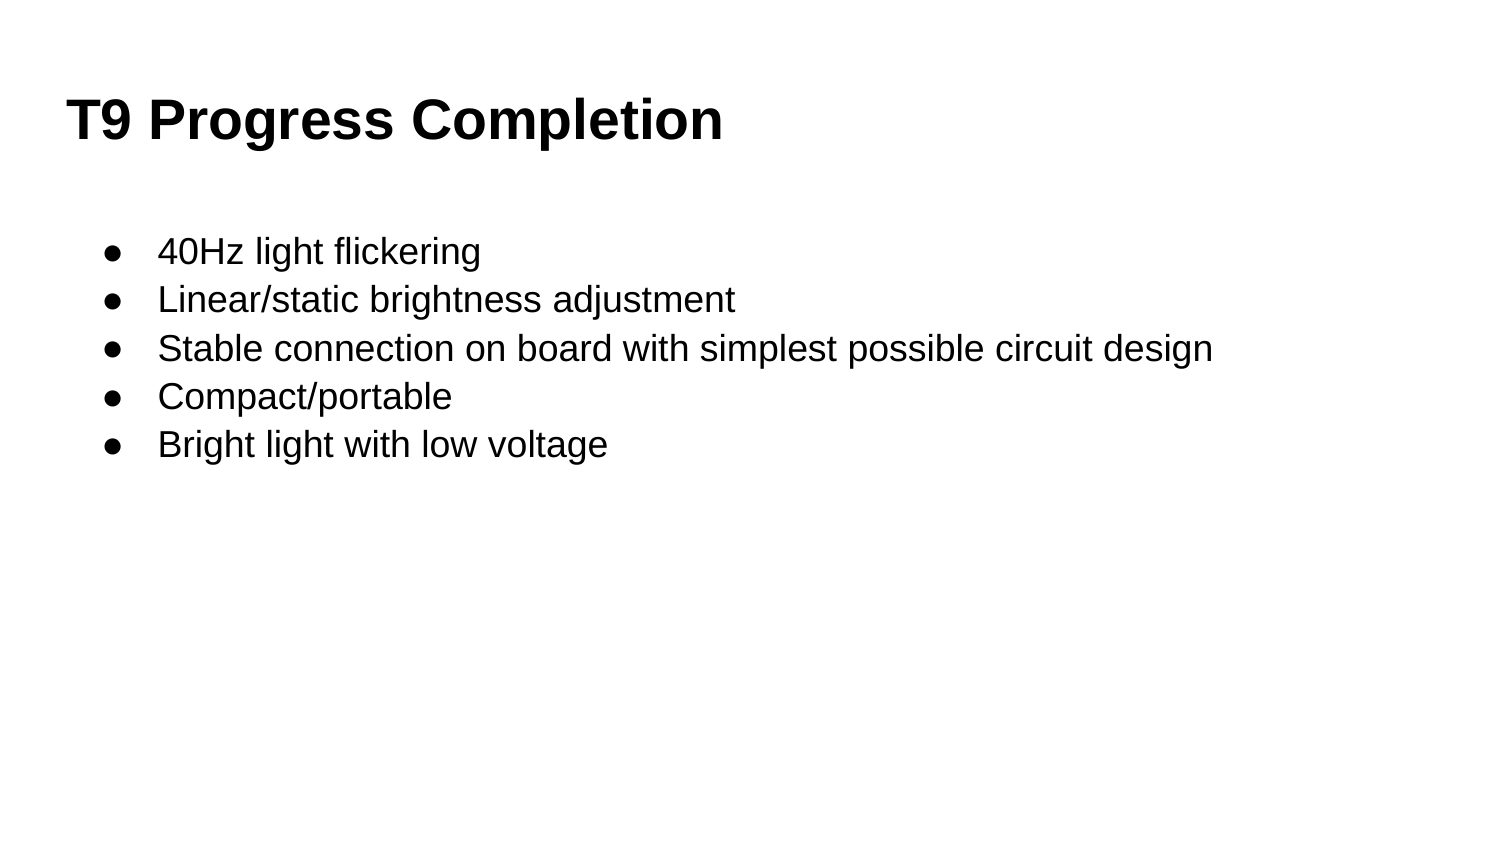

# T9 Progress Completion
40Hz light flickering
Linear/static brightness adjustment
Stable connection on board with simplest possible circuit design
Compact/portable
Bright light with low voltage